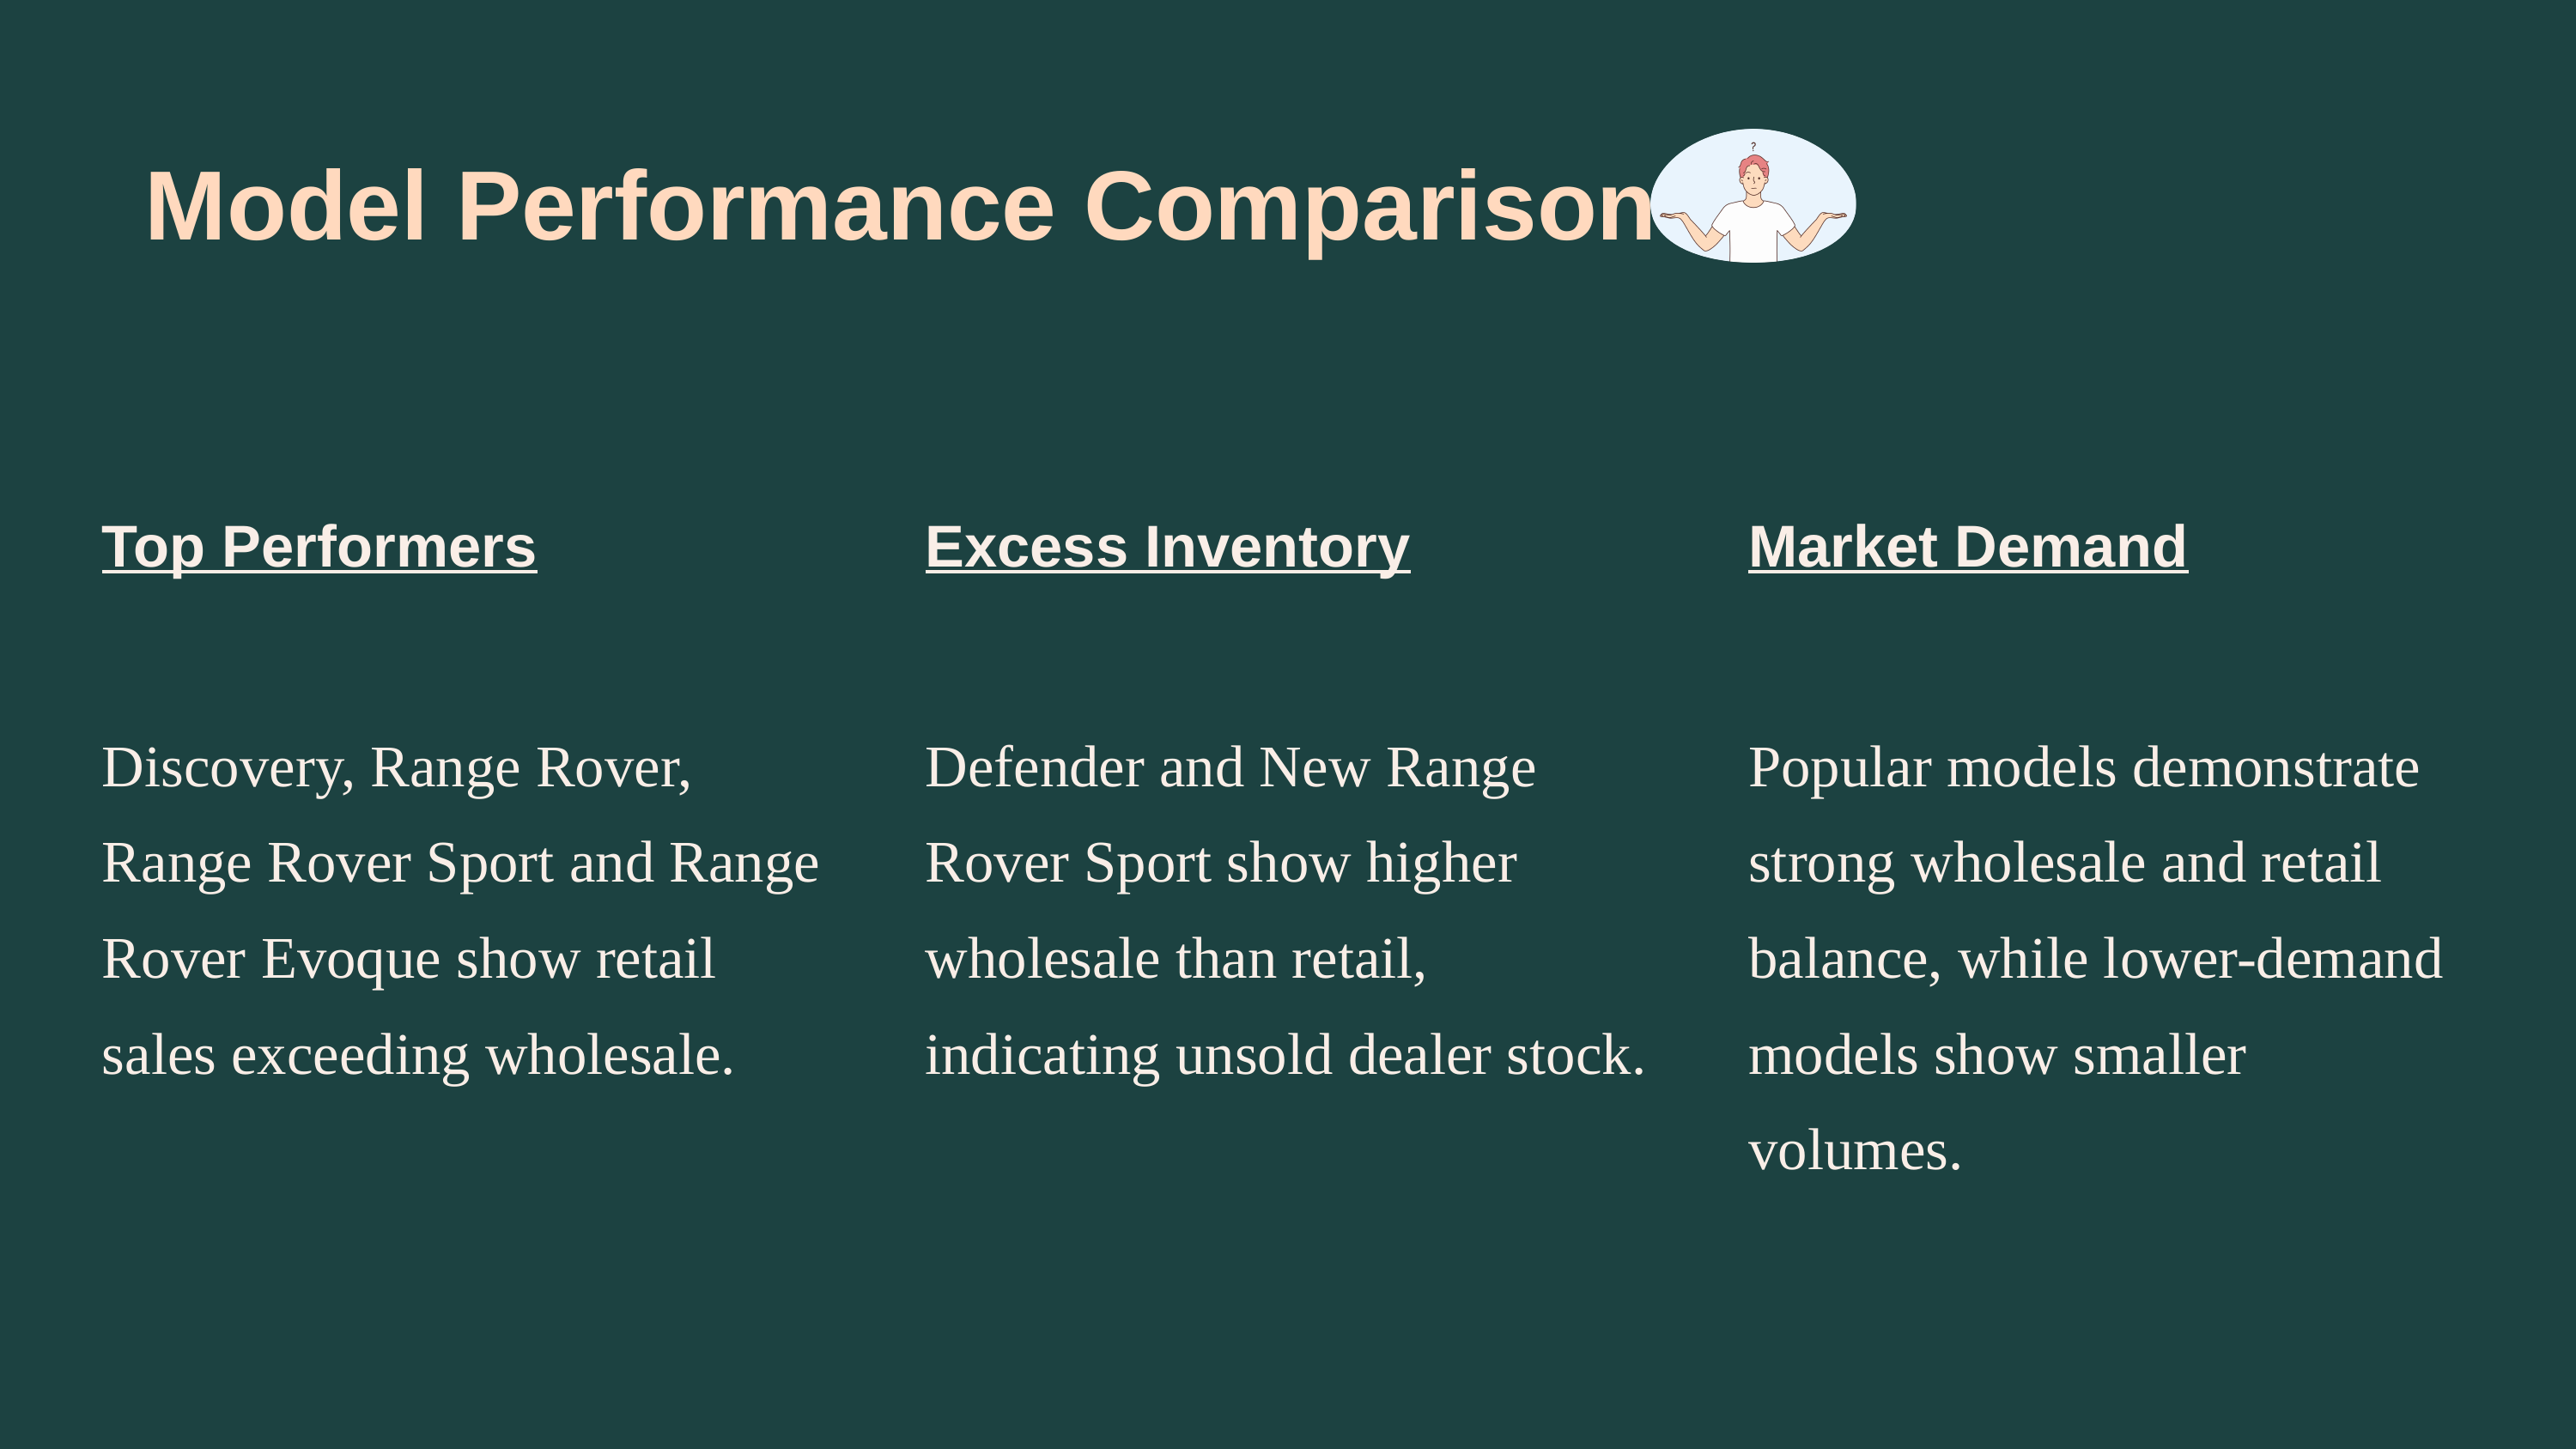

Model Performance Comparison
Top Performers
Excess Inventory
Market Demand
Discovery, Range Rover, Range Rover Sport and Range Rover Evoque show retail sales exceeding wholesale.
Defender and New Range Rover Sport show higher wholesale than retail, indicating unsold dealer stock.
Popular models demonstrate strong wholesale and retail balance, while lower-demand models show smaller volumes.